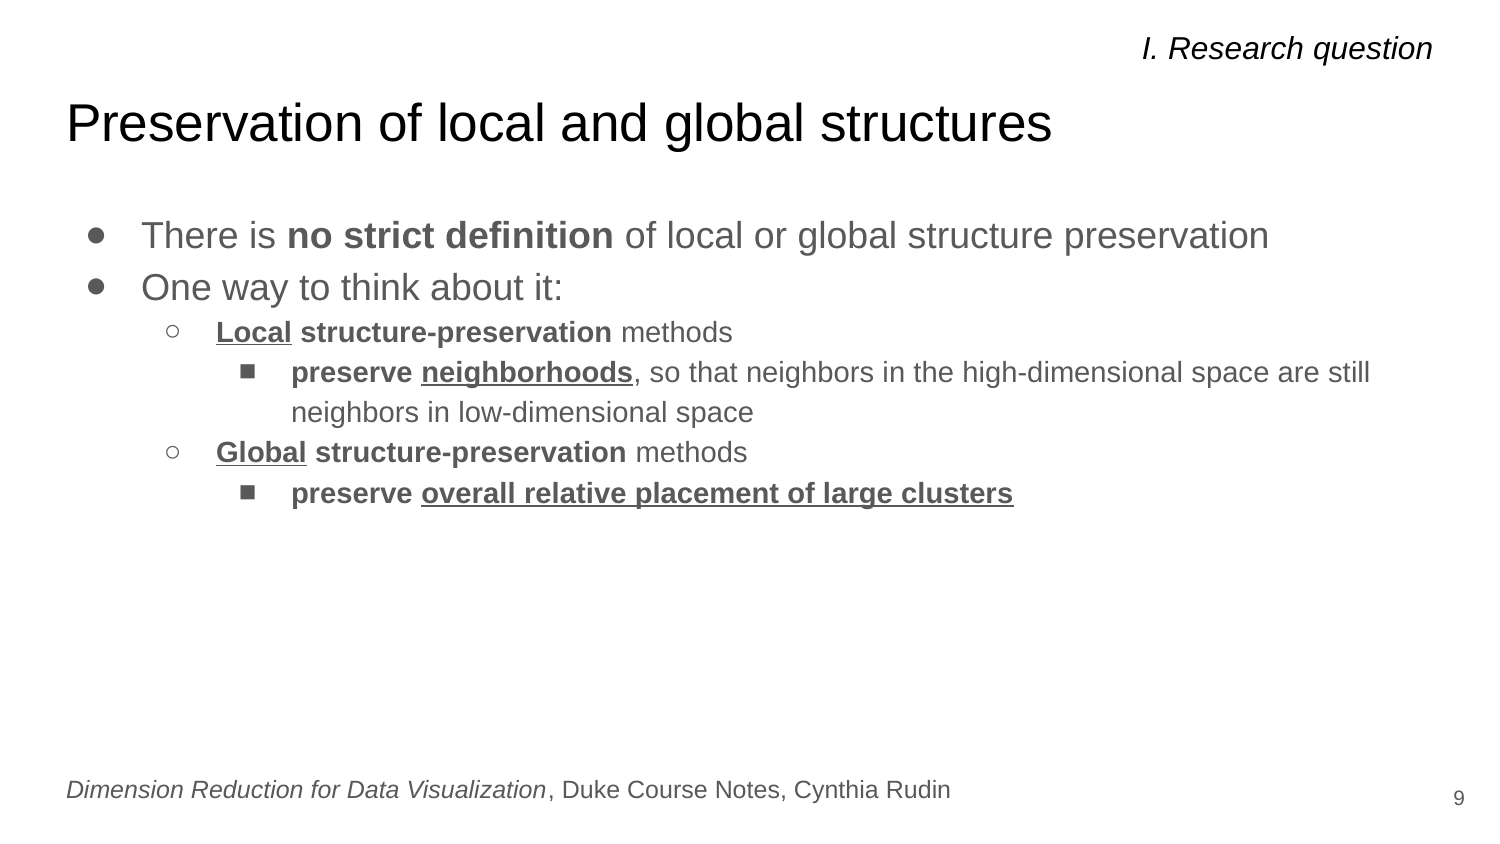

I. Research question
# Preservation of local and global structures
There is no strict definition of local or global structure preservation
One way to think about it:
Local structure-preservation methods
preserve neighborhoods, so that neighbors in the high-dimensional space are still neighbors in low-dimensional space
Global structure-preservation methods
preserve overall relative placement of large clusters
Dimension Reduction for Data Visualization, Duke Course Notes, Cynthia Rudin
9